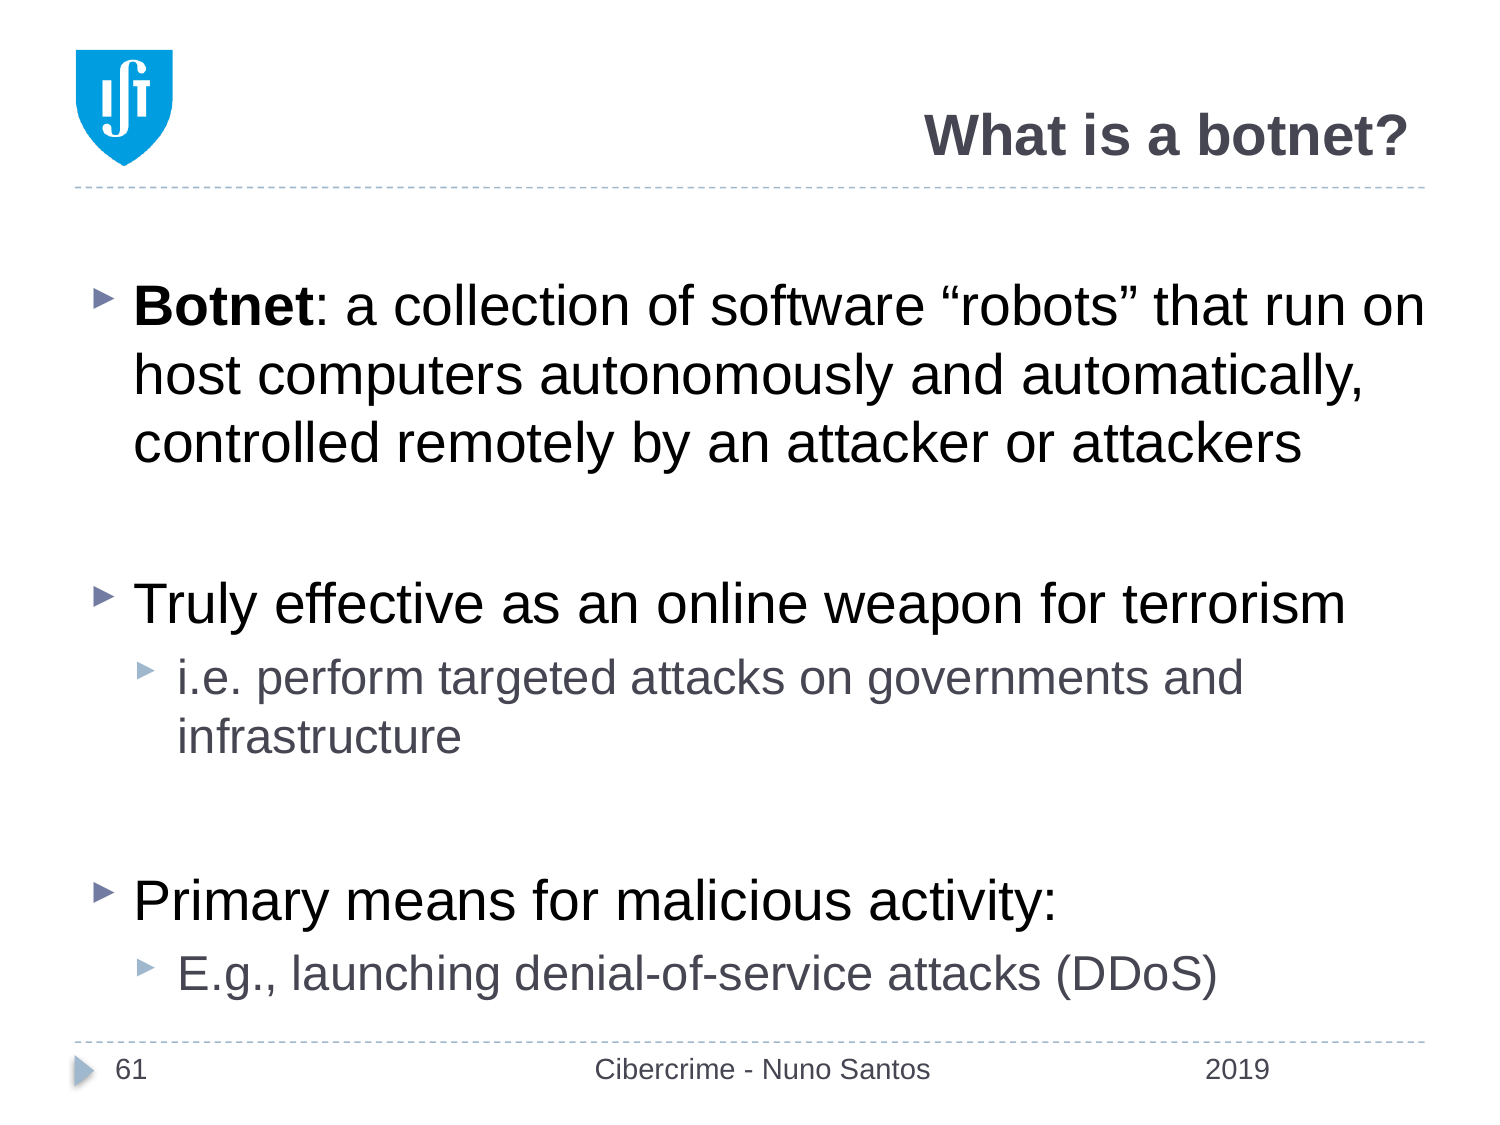

# What is a botnet?

Botnet: a collection of software “robots” that run on host computers autonomously and automatically, controlled remotely by an attacker or attackers

Truly effective as an online weapon for terrorism
i.e. perform targeted attacks on governments and infrastructure

Primary means for malicious activity:
E.g., launching denial-of-service attacks (DDoS)

61
Cibercrime - Nuno Santos
2019